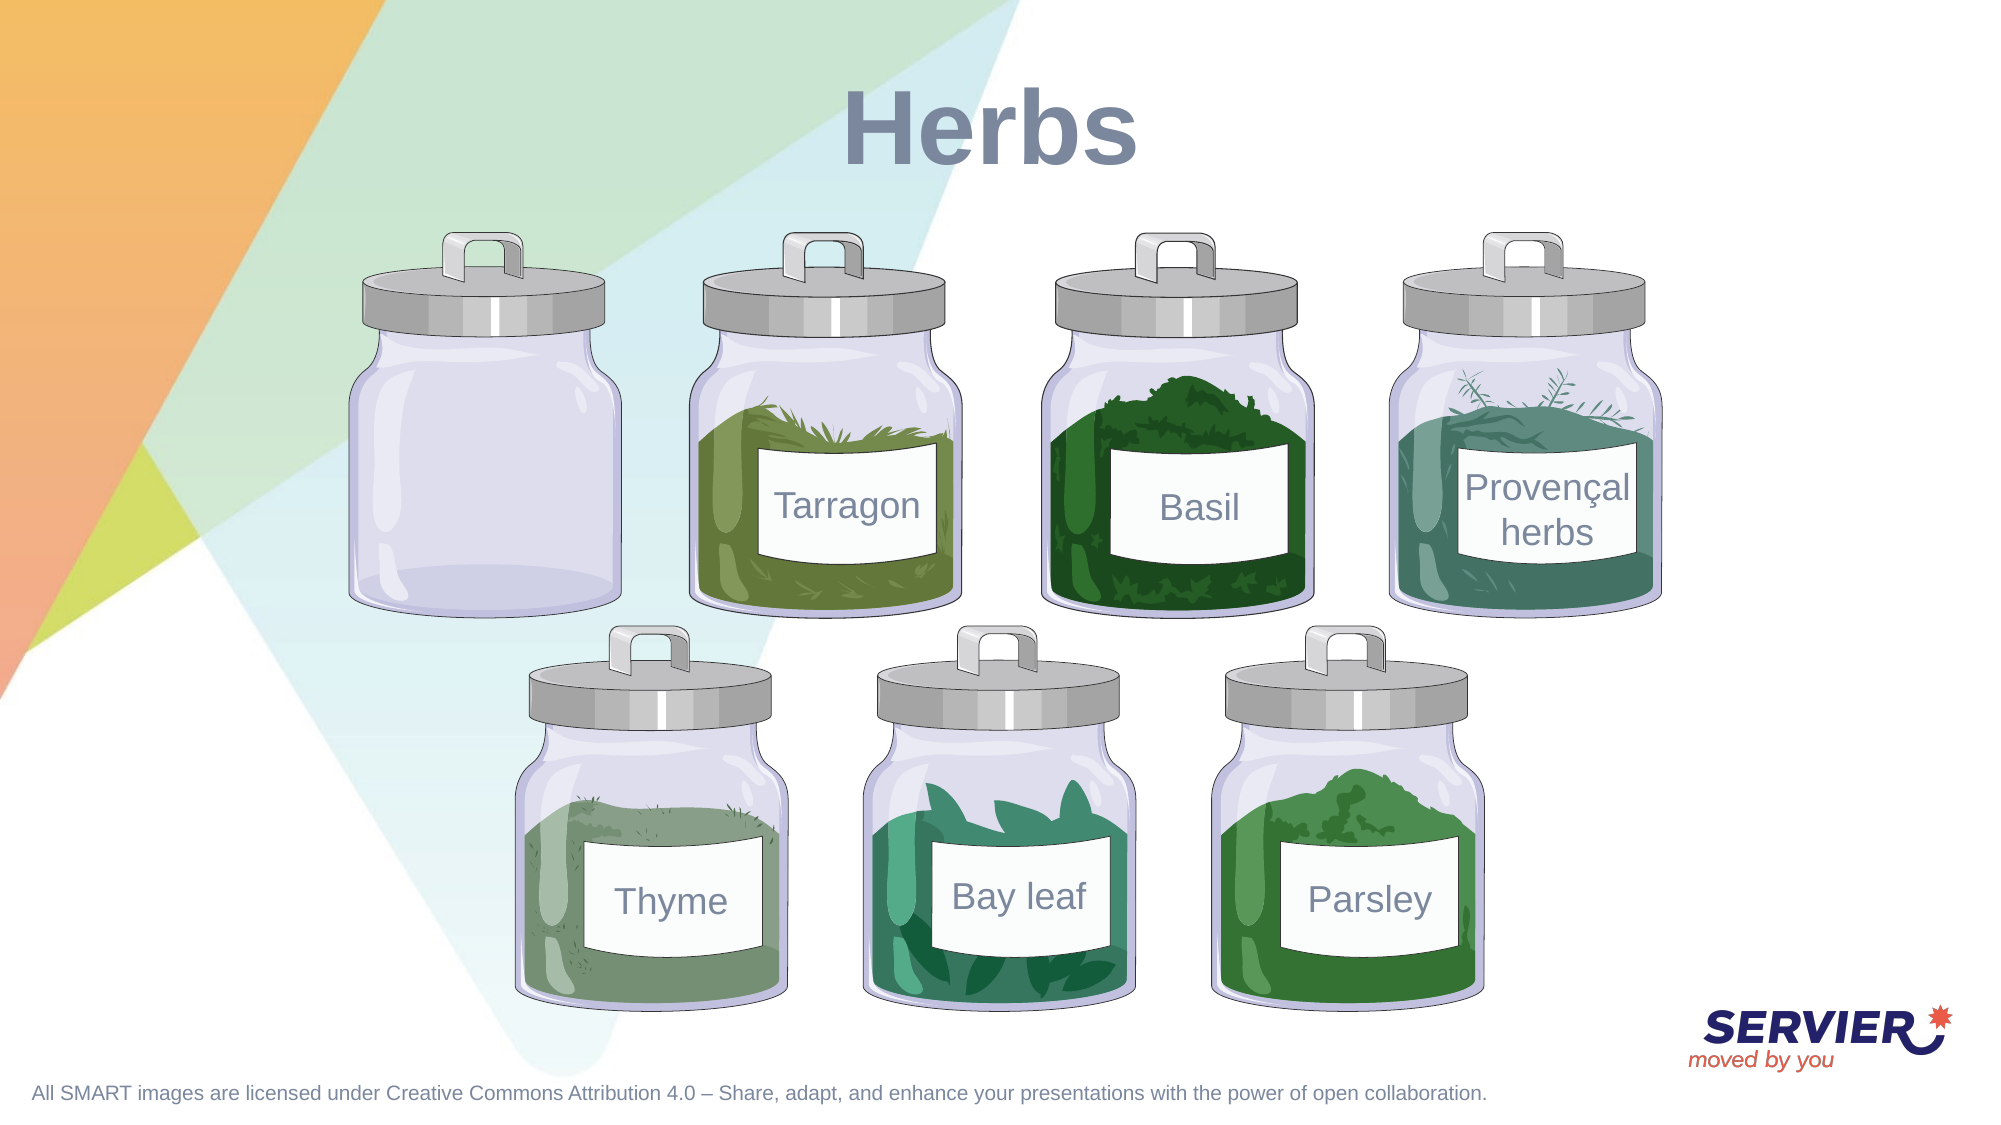

# Herbs

Provençal
herbs

Tarragon

Basil

Thyme

Bay leaf

Parsley